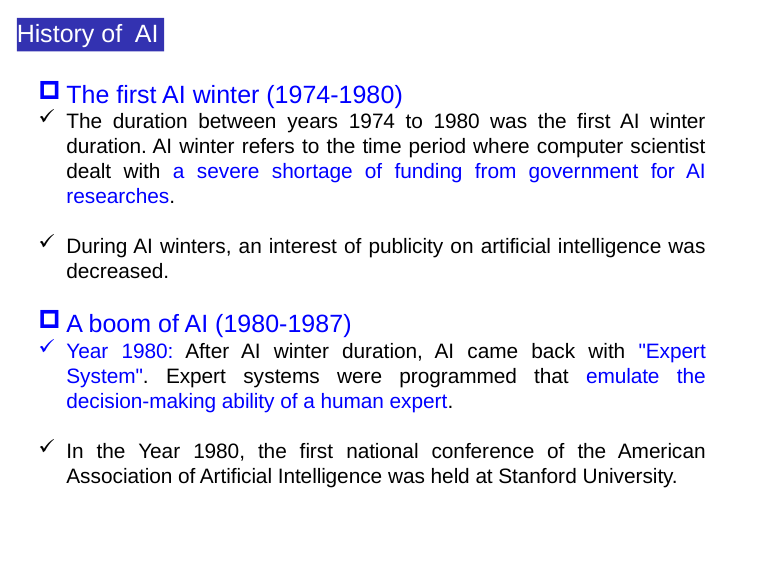

History of  AI
The first AI winter (1974-1980)
The duration between years 1974 to 1980 was the first AI winter duration. AI winter refers to the time period where computer scientist dealt with a severe shortage of funding from government for AI researches.

During AI winters, an interest of publicity on artificial intelligence was decreased.

A boom of AI (1980-1987)
Year 1980: After AI winter duration, AI came back with "Expert System". Expert systems were programmed that emulate the decision-making ability of a human expert.

In the Year 1980, the first national conference of the American Association of Artificial Intelligence was held at Stanford University.